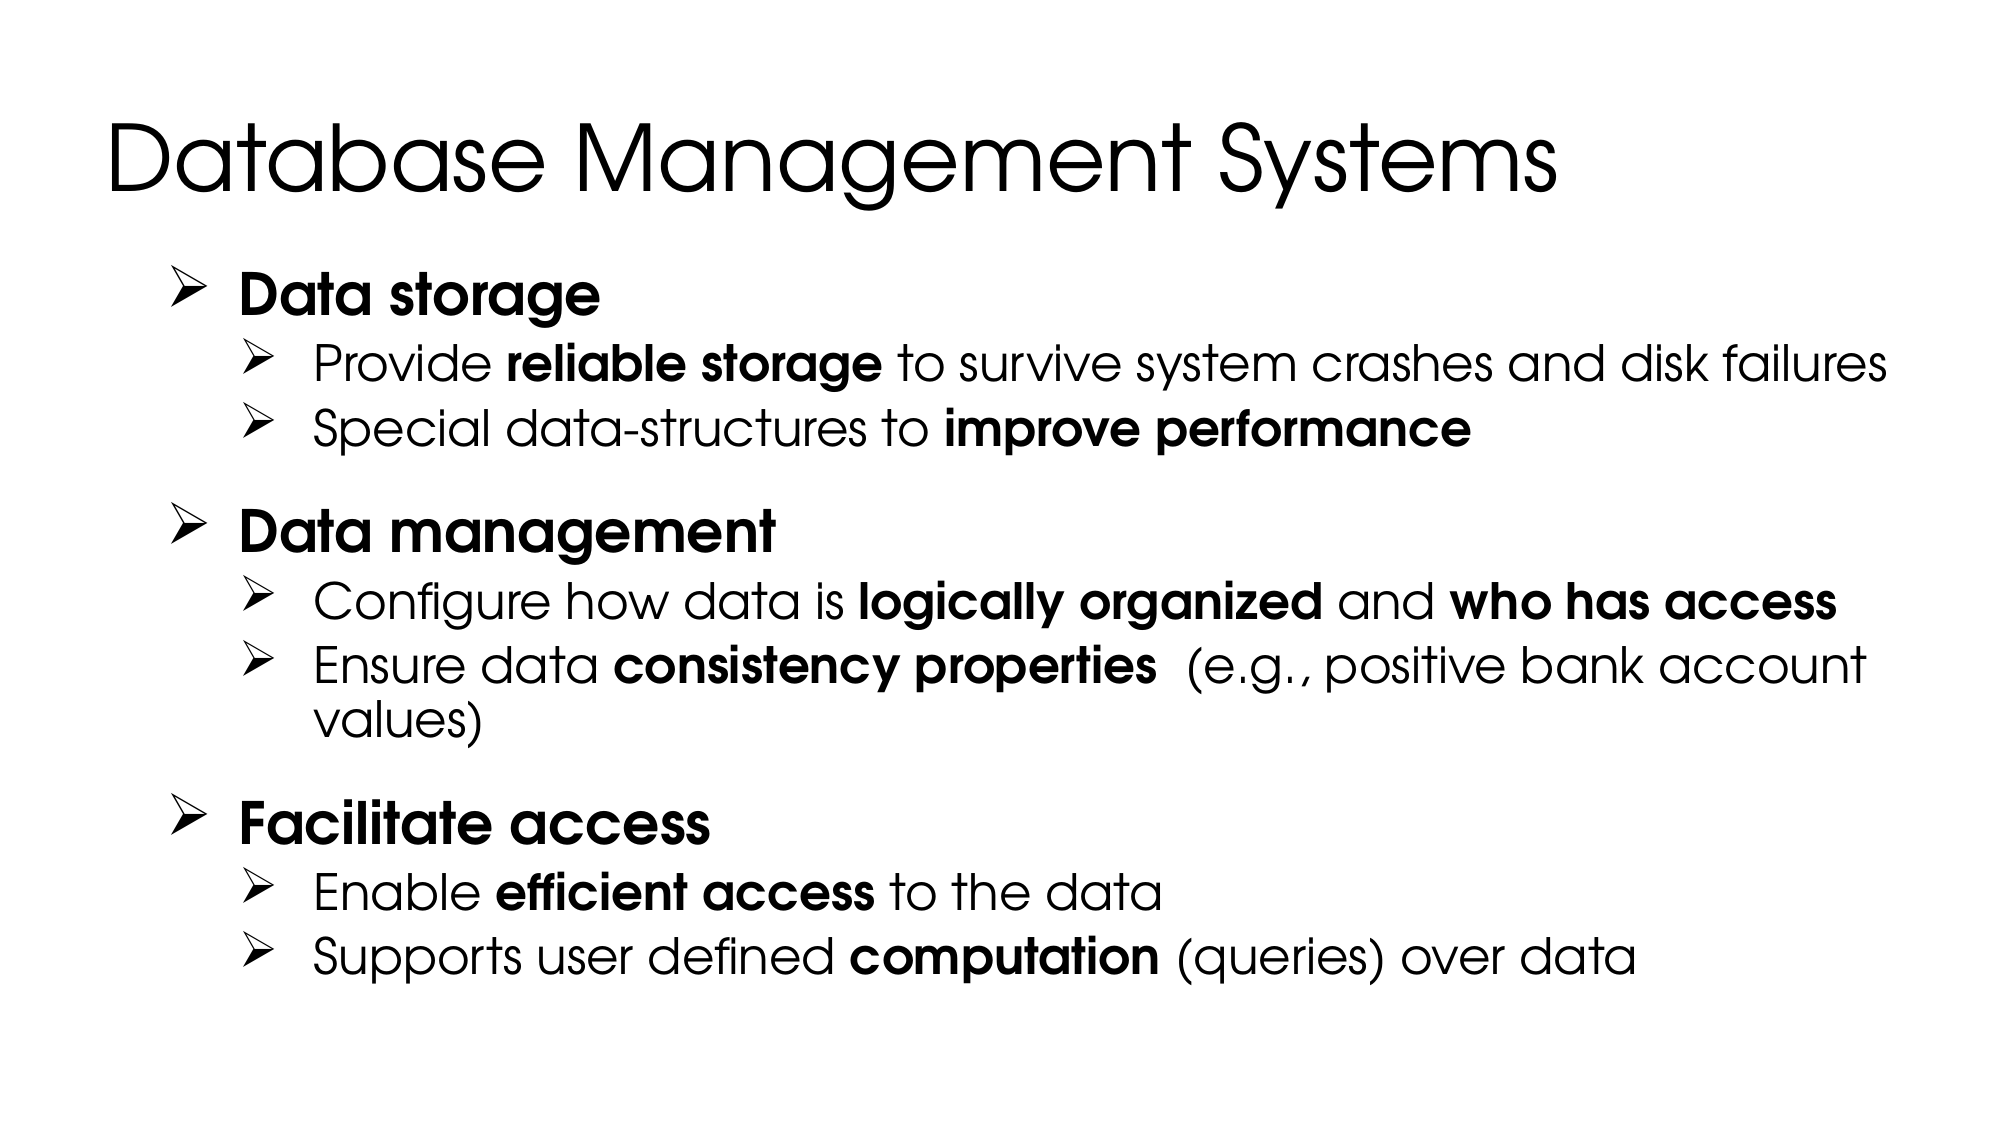

# Database Management Systems
Data storage
Provide reliable storage to survive system crashes and disk failures
Special data-structures to improve performance
Data management
Configure how data is logically organized and who has access
Ensure data consistency properties  (e.g., positive bank account values)
Facilitate access
Enable efficient access to the data
Supports user defined computation (queries) over data